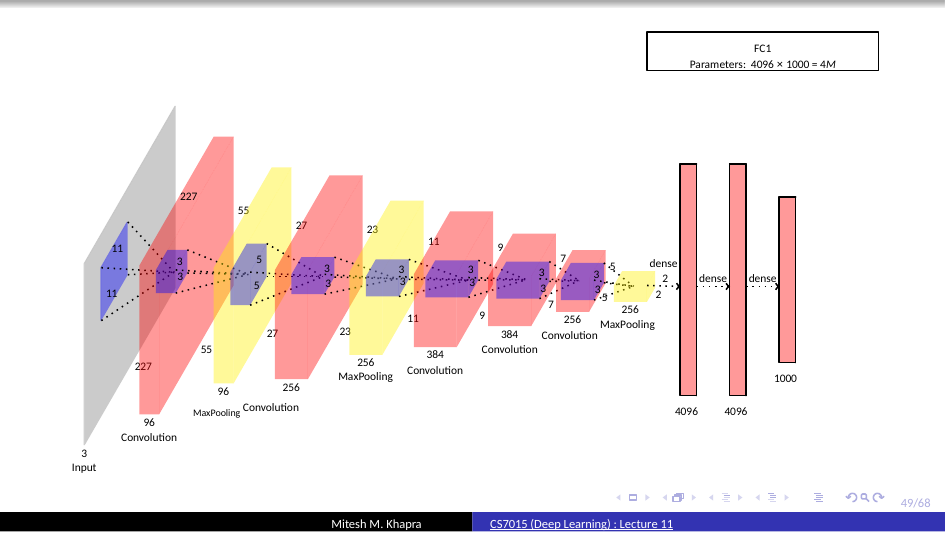

FC1
Parameters:  4096 × 1000 = 4M

227
55

27
23

11

9
11

7

3
3
5

dense  2
2
5
3
3

3

3

3
3

3
3

dense
dense
3
3
5

11
5
7
256
9
11
256
MaxPooling
23
384
Convolution
27
Convolution
55
384
Convolution
256
MaxPooling
227
1000
256
96
MaxPooling Convolution
4096
4096
96
Convolution
3
Input
49/68

Mitesh M. Khapra
CS7015 (Deep Learning) : Lecture 11